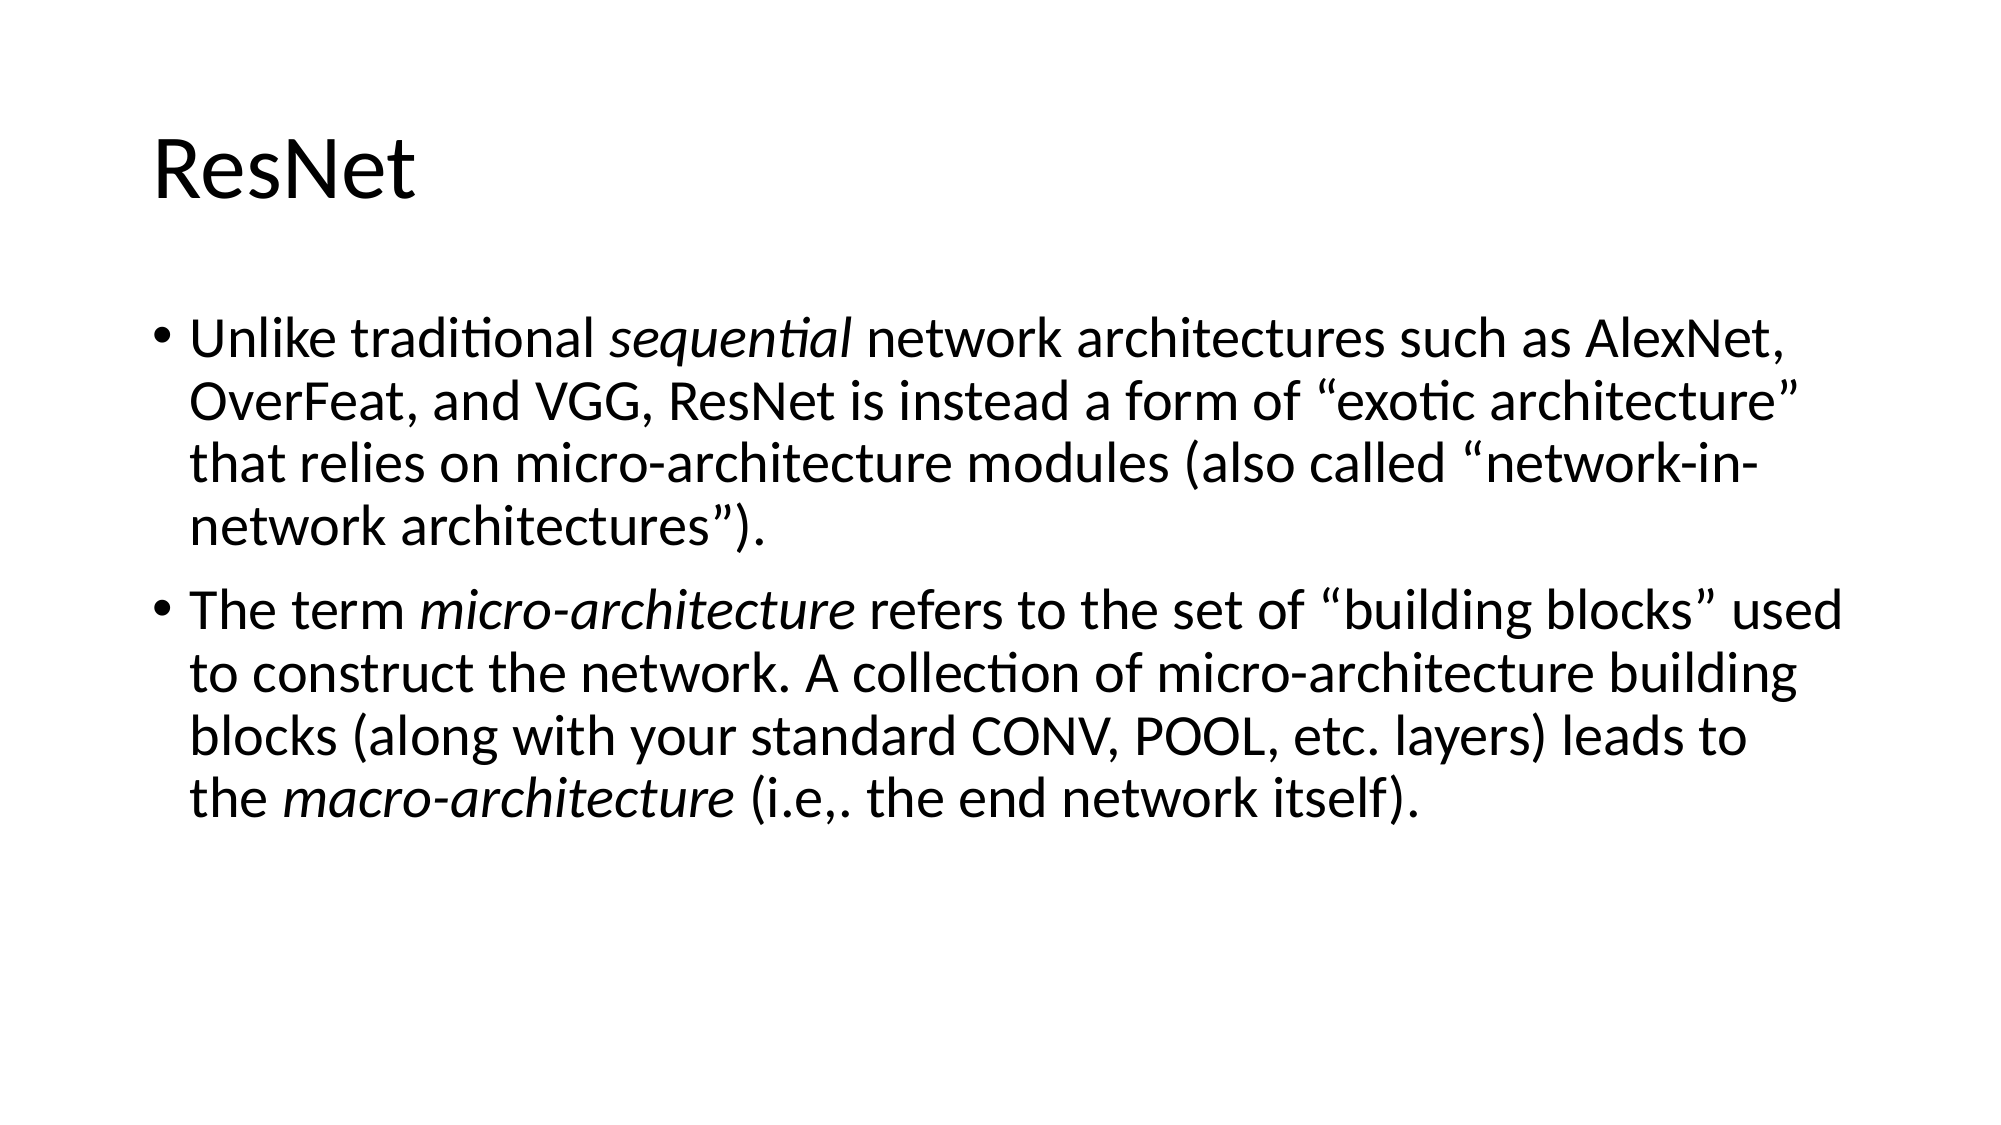

# ResNet
Unlike traditional sequential network architectures such as AlexNet, OverFeat, and VGG, ResNet is instead a form of “exotic architecture” that relies on micro-architecture modules (also called “network-in-network architectures”).
The term micro-architecture refers to the set of “building blocks” used to construct the network. A collection of micro-architecture building blocks (along with your standard CONV, POOL, etc. layers) leads to the macro-architecture (i.e,. the end network itself).